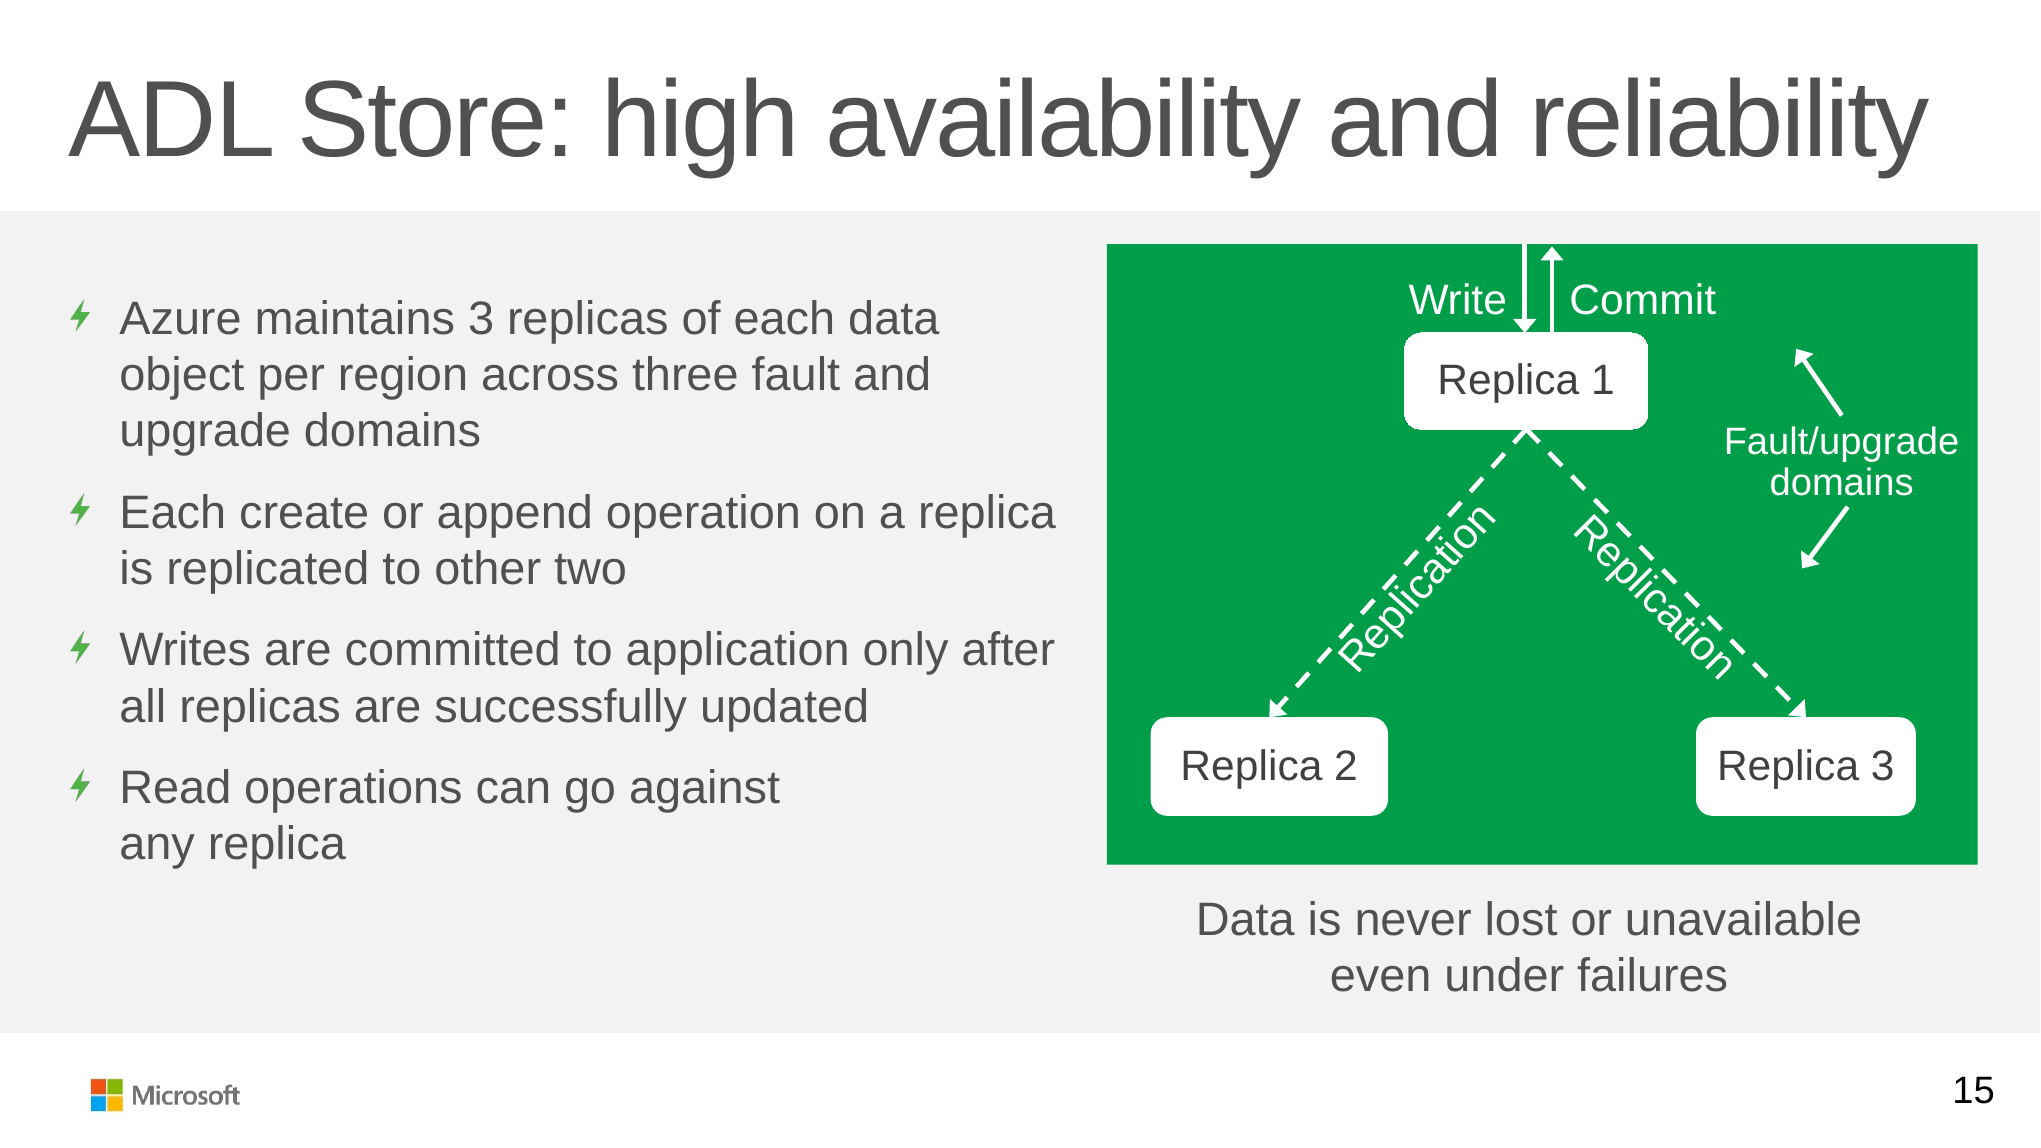

# ADL Store: high availability and reliability
Azure maintains 3 replicas of each data object per region across three fault and upgrade domains
Each create or append operation on a replica is replicated to other two
Writes are committed to application only after all replicas are successfully updated
Read operations can go against
any replica
Data is never lost or unavailable
even under failures

Write
Commit
Replica 1
Fault/upgrade
domains
Replication
Replication
Replica 2
Replica 3
15